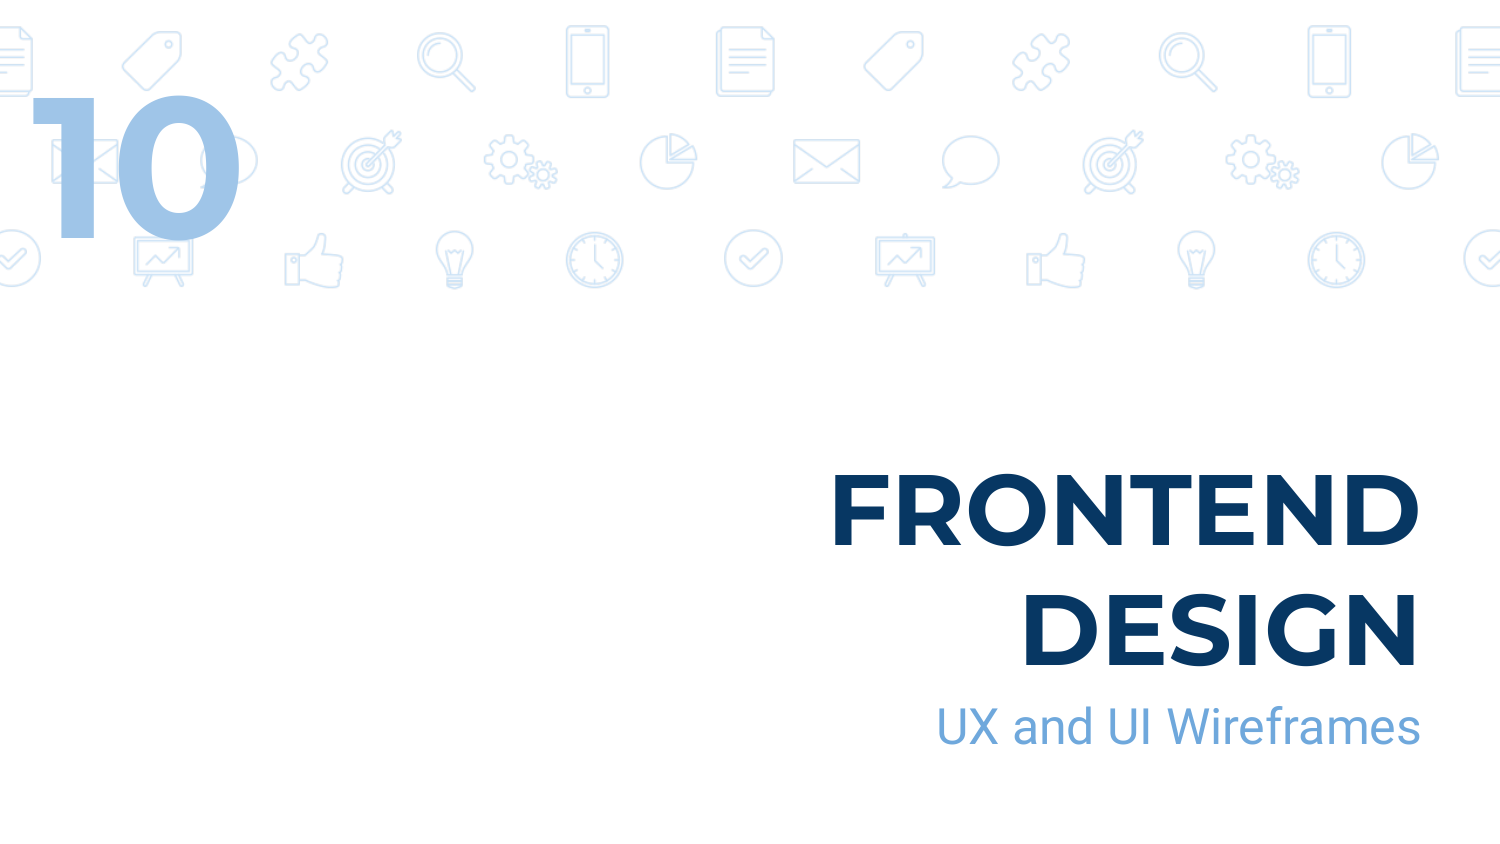

10
# FRONTEND DESIGN
UX and UI Wireframes